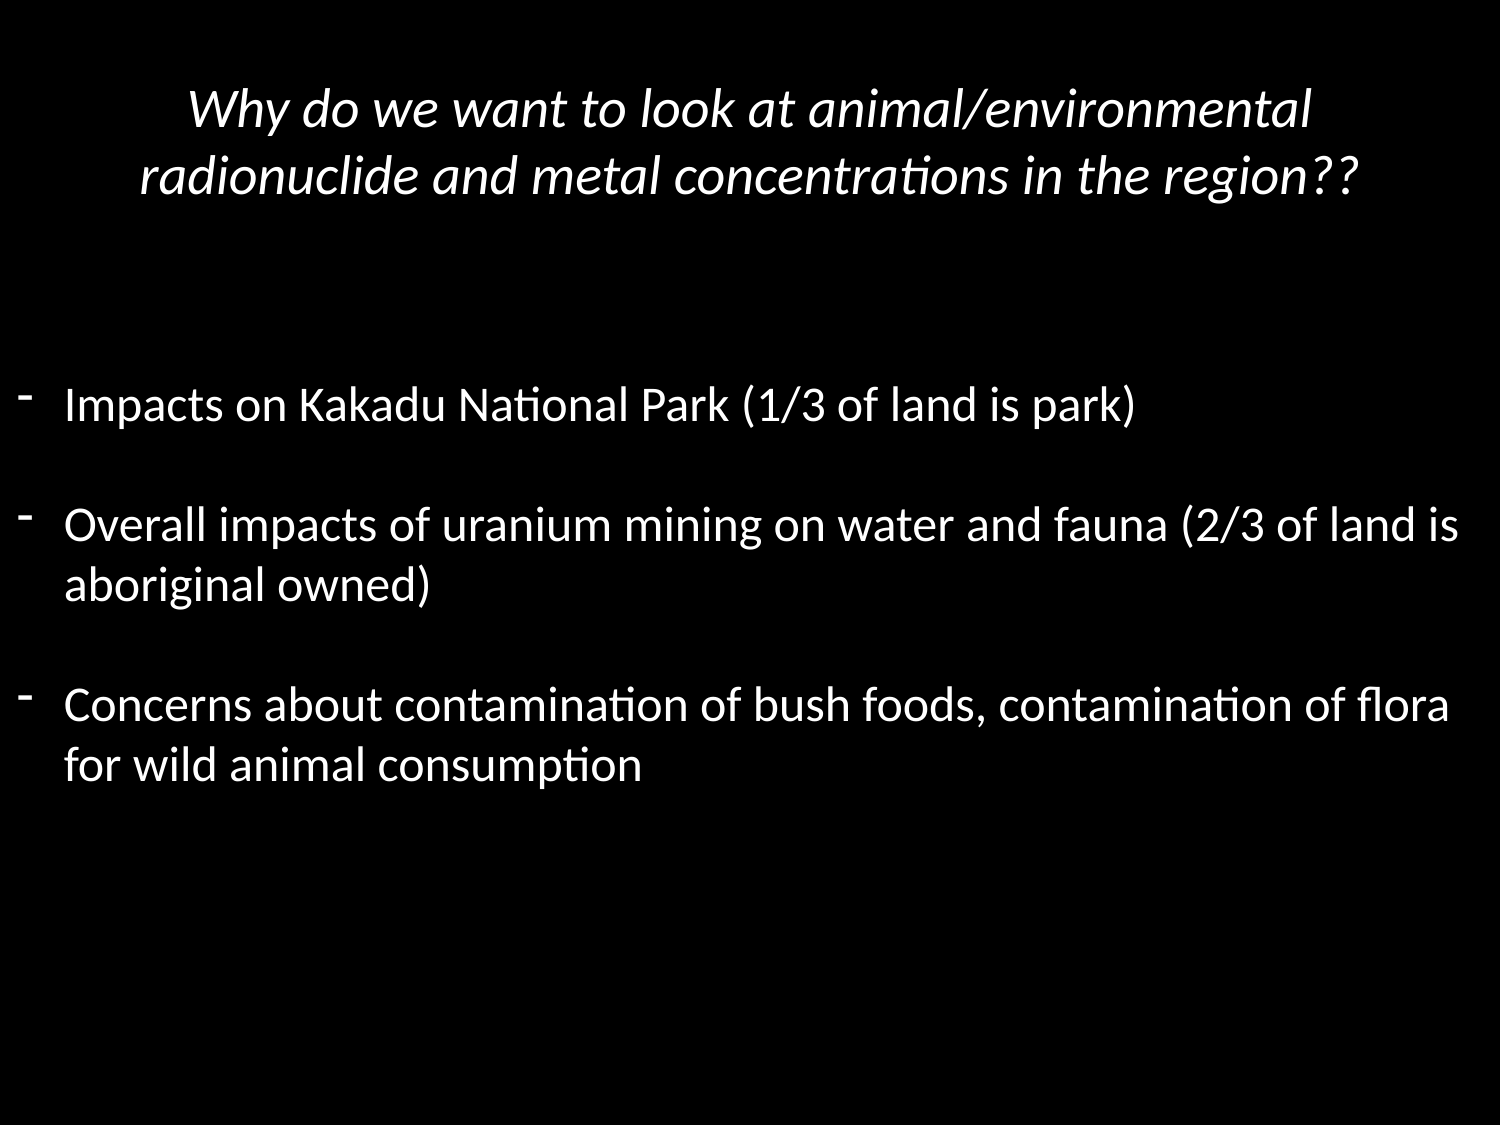

# Why do we want to look at animal/environmental radionuclide and metal concentrations in the region??
Impacts on Kakadu National Park (1/3 of land is park)

Overall impacts of uranium mining on water and fauna (2/3 of land is  aboriginal owned)

Concerns about contamination of bush foods, contamination of flora for wild animal consumption